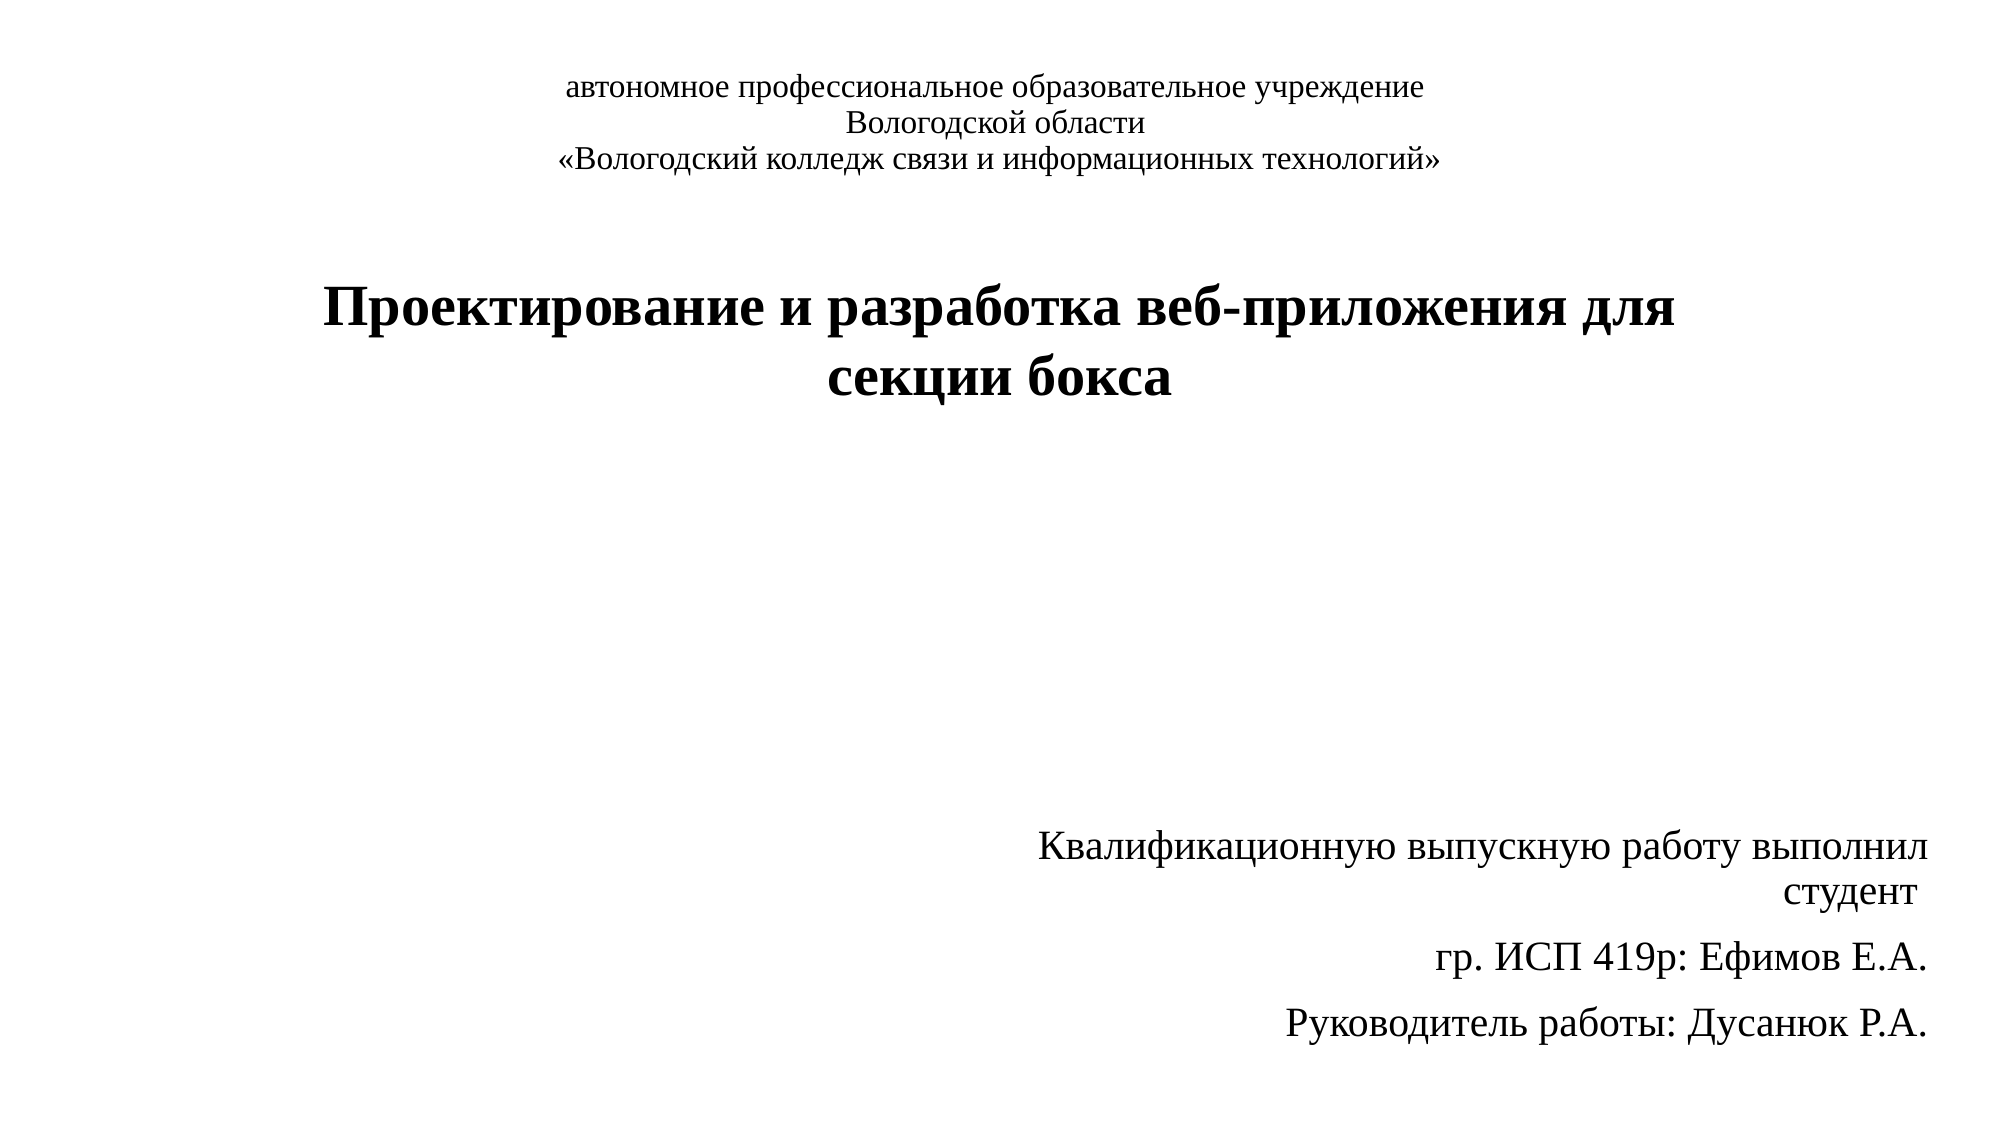

автономное профессиональное образовательное учреждение
Вологодской области
«Вологодский колледж связи и информационных технологий»
Проектирование и разработка веб-приложения для секции бокса
Квалификационную выпускную работу выполнил студент
гр. ИСП 419р: Ефимов Е.А.
Руководитель работы: Дусанюк Р.А.